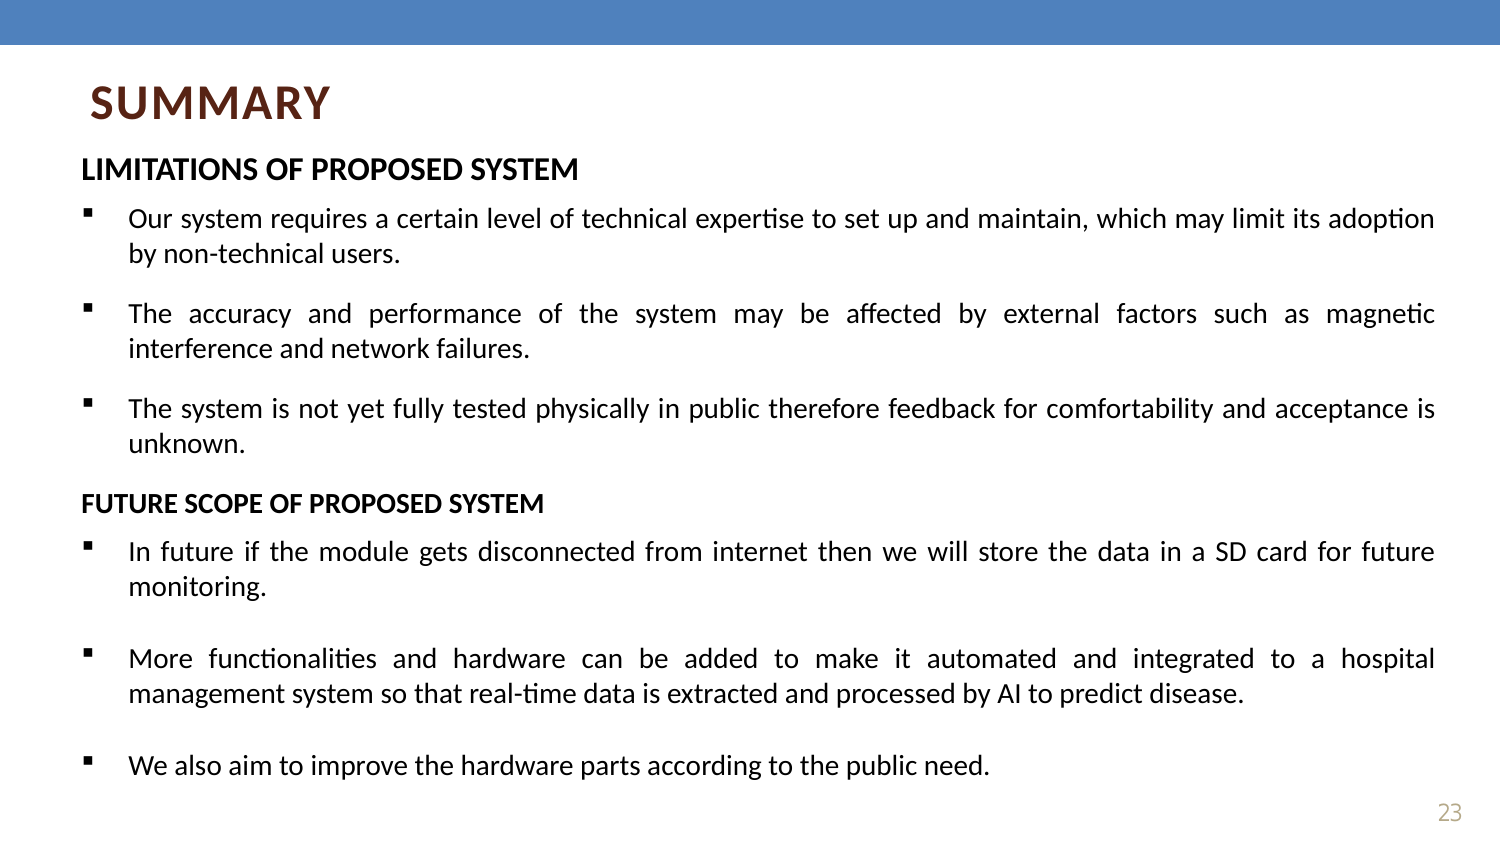

SUMMARY
LIMITATIONS OF PROPOSED SYSTEM
Our system requires a certain level of technical expertise to set up and maintain, which may limit its adoption by non-technical users.
The accuracy and performance of the system may be affected by external factors such as magnetic interference and network failures.
The system is not yet fully tested physically in public therefore feedback for comfortability and acceptance is unknown.
FUTURE SCOPE OF PROPOSED SYSTEM
In future if the module gets disconnected from internet then we will store the data in a SD card for future monitoring.
More functionalities and hardware can be added to make it automated and integrated to a hospital management system so that real-time data is extracted and processed by AI to predict disease.
We also aim to improve the hardware parts according to the public need.
23